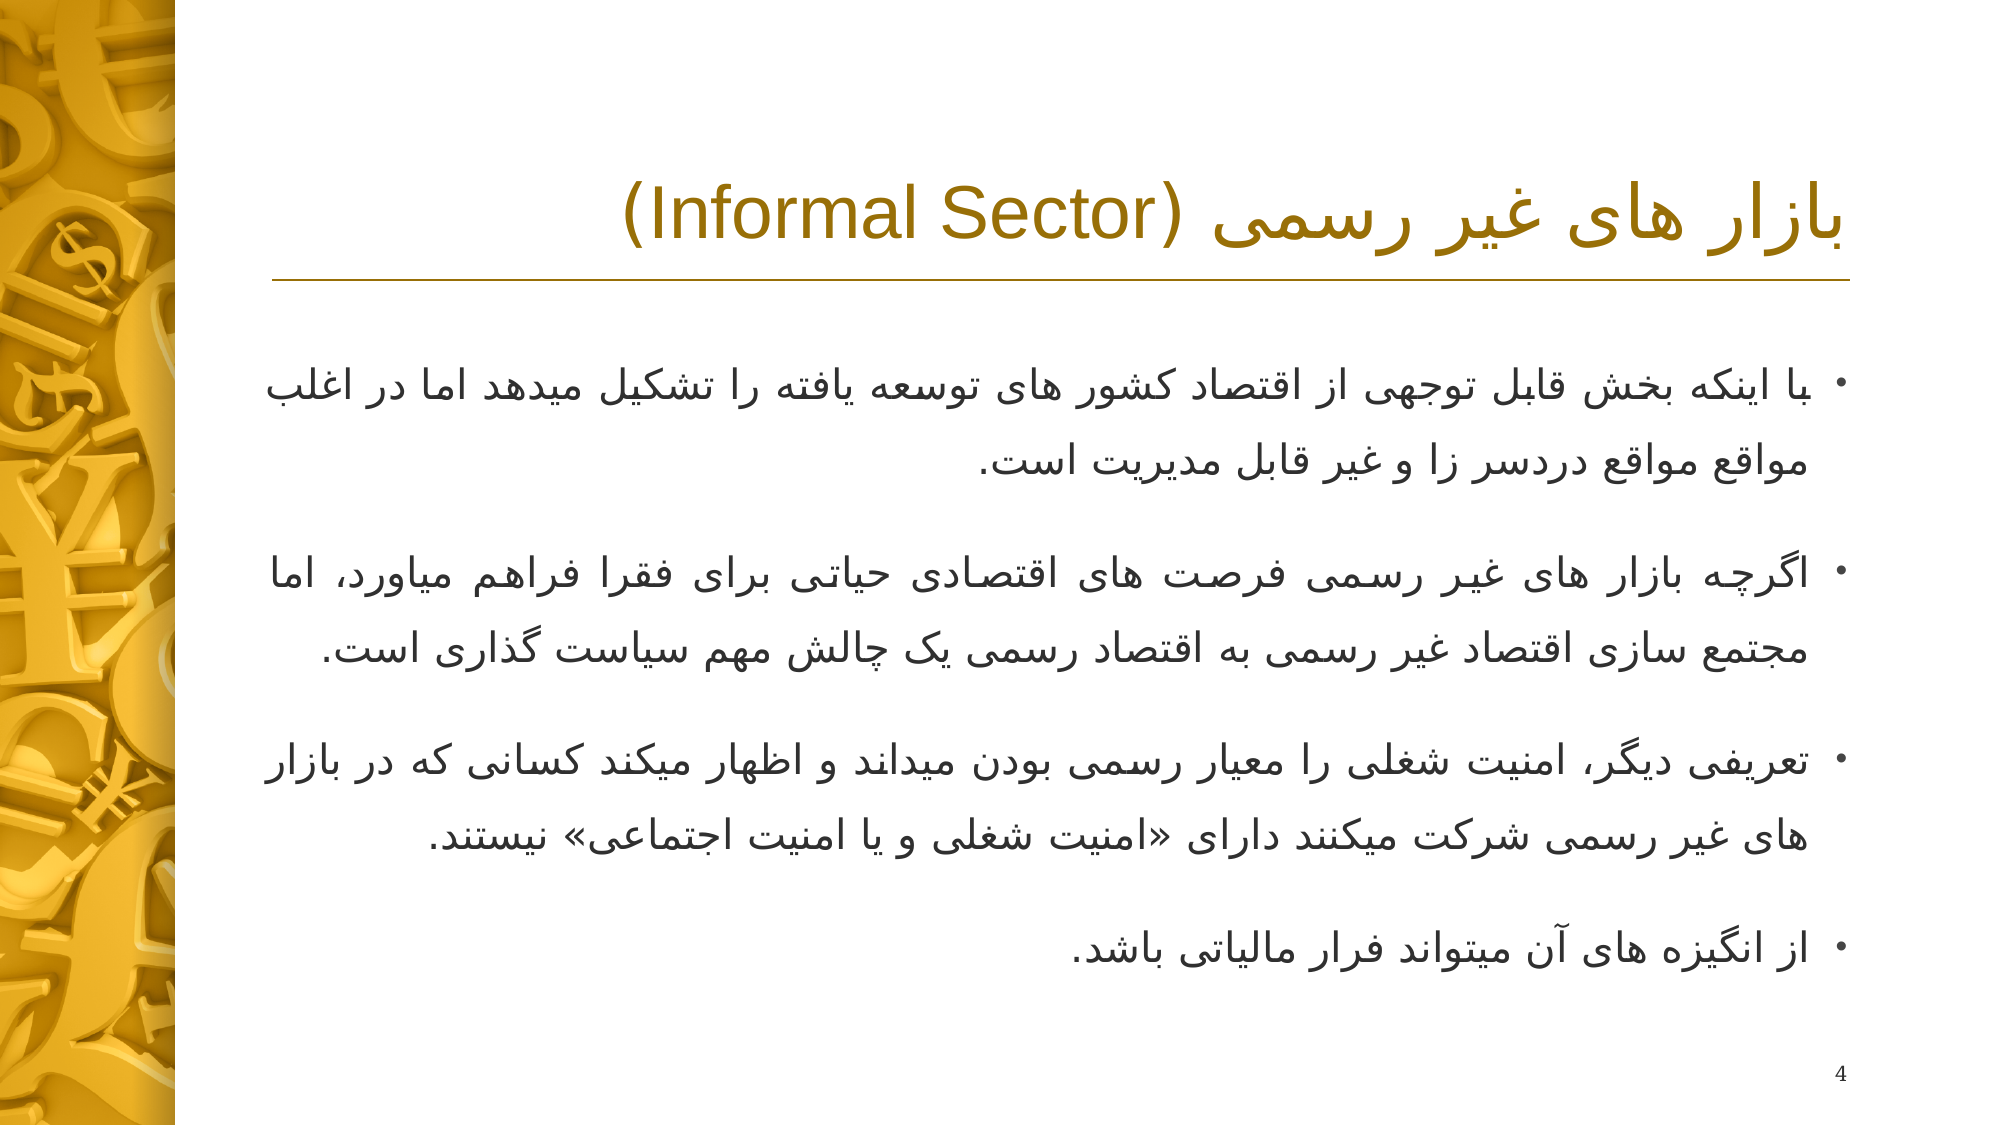

# بازار های غیر رسمی (Informal Sector)
با اینکه بخش قابل توجهی از اقتصاد کشور های توسعه یافته را تشکیل میدهد اما در اغلب مواقع مواقع دردسر زا و غیر قابل مدیریت است.
اگرچه بازار های غیر رسمی فرصت های اقتصادی حیاتی برای فقرا فراهم میاورد، اما مجتمع سازی اقتصاد غیر رسمی به اقتصاد رسمی یک چالش مهم سیاست گذاری است.
تعریفی دیگر، امنیت شغلی را معیار رسمی بودن میداند و اظهار میکند کسانی که در بازار های غیر رسمی شرکت میکنند دارای «امنیت شغلی و یا امنیت اجتماعی» نیستند.
از انگیزه های آن میتواند فرار مالیاتی باشد.
4